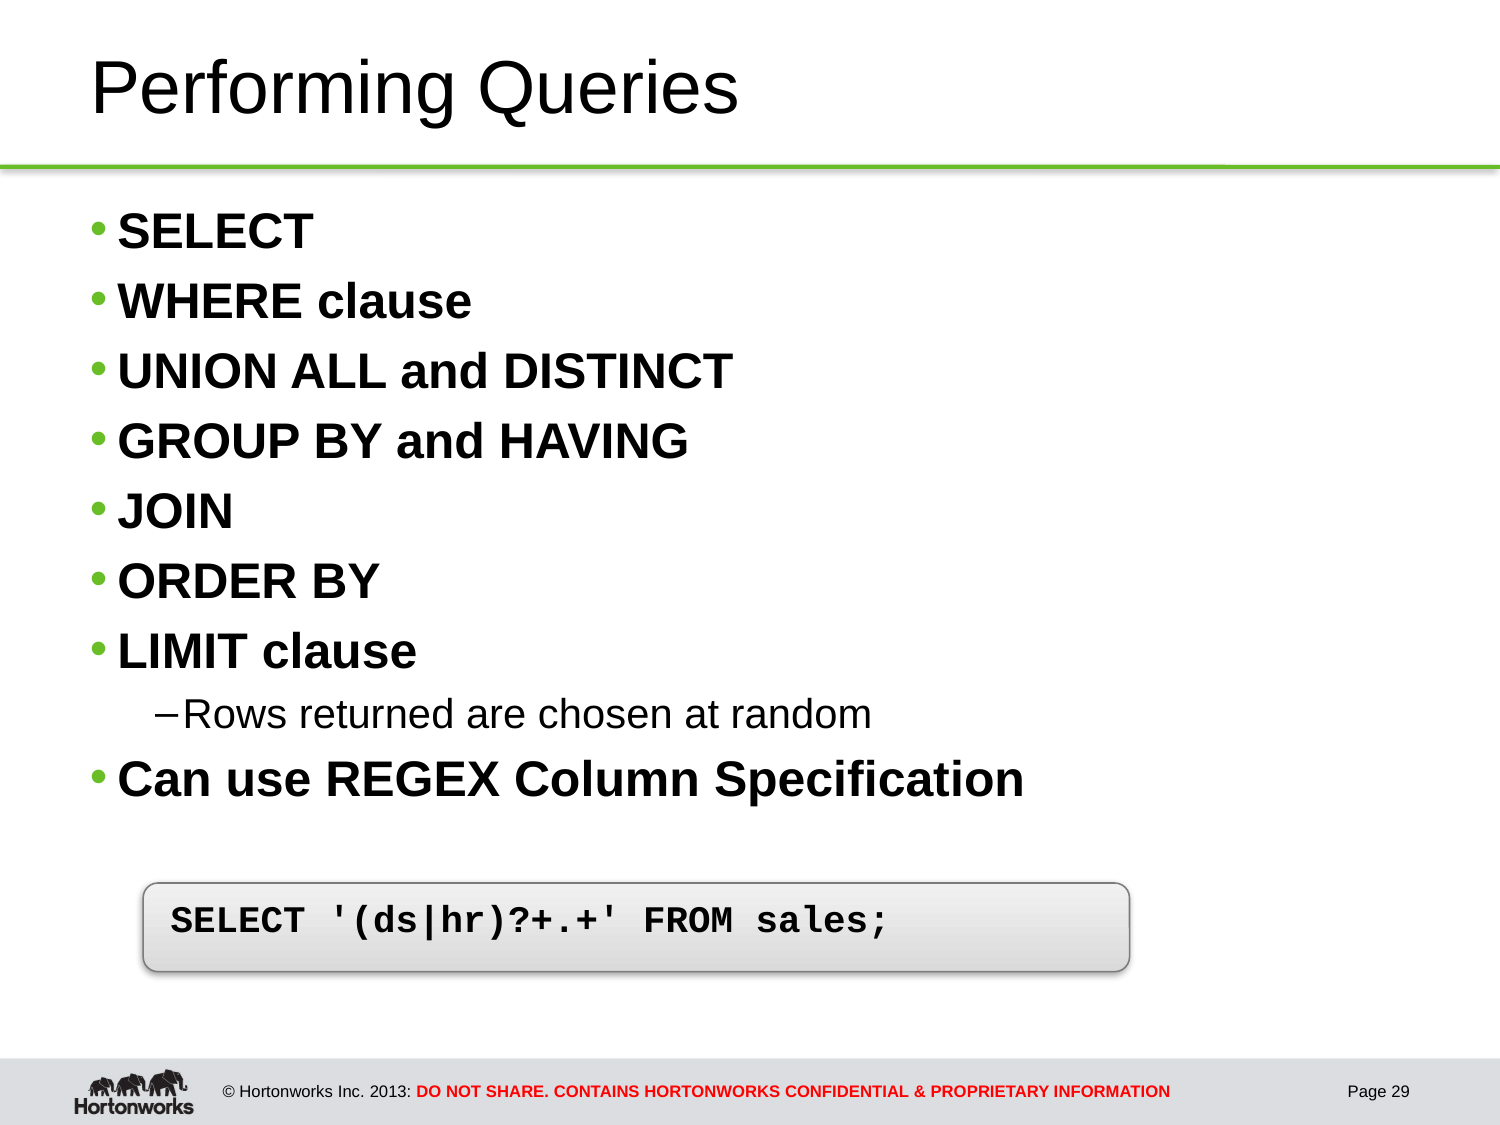

# Performing Queries
SELECT
WHERE clause
UNION ALL and DISTINCT
GROUP BY and HAVING
JOIN
ORDER BY
LIMIT clause
Rows returned are chosen at random
Can use REGEX Column Specification

SELECT '(ds|hr)?+.+' FROM sales;

Page 29